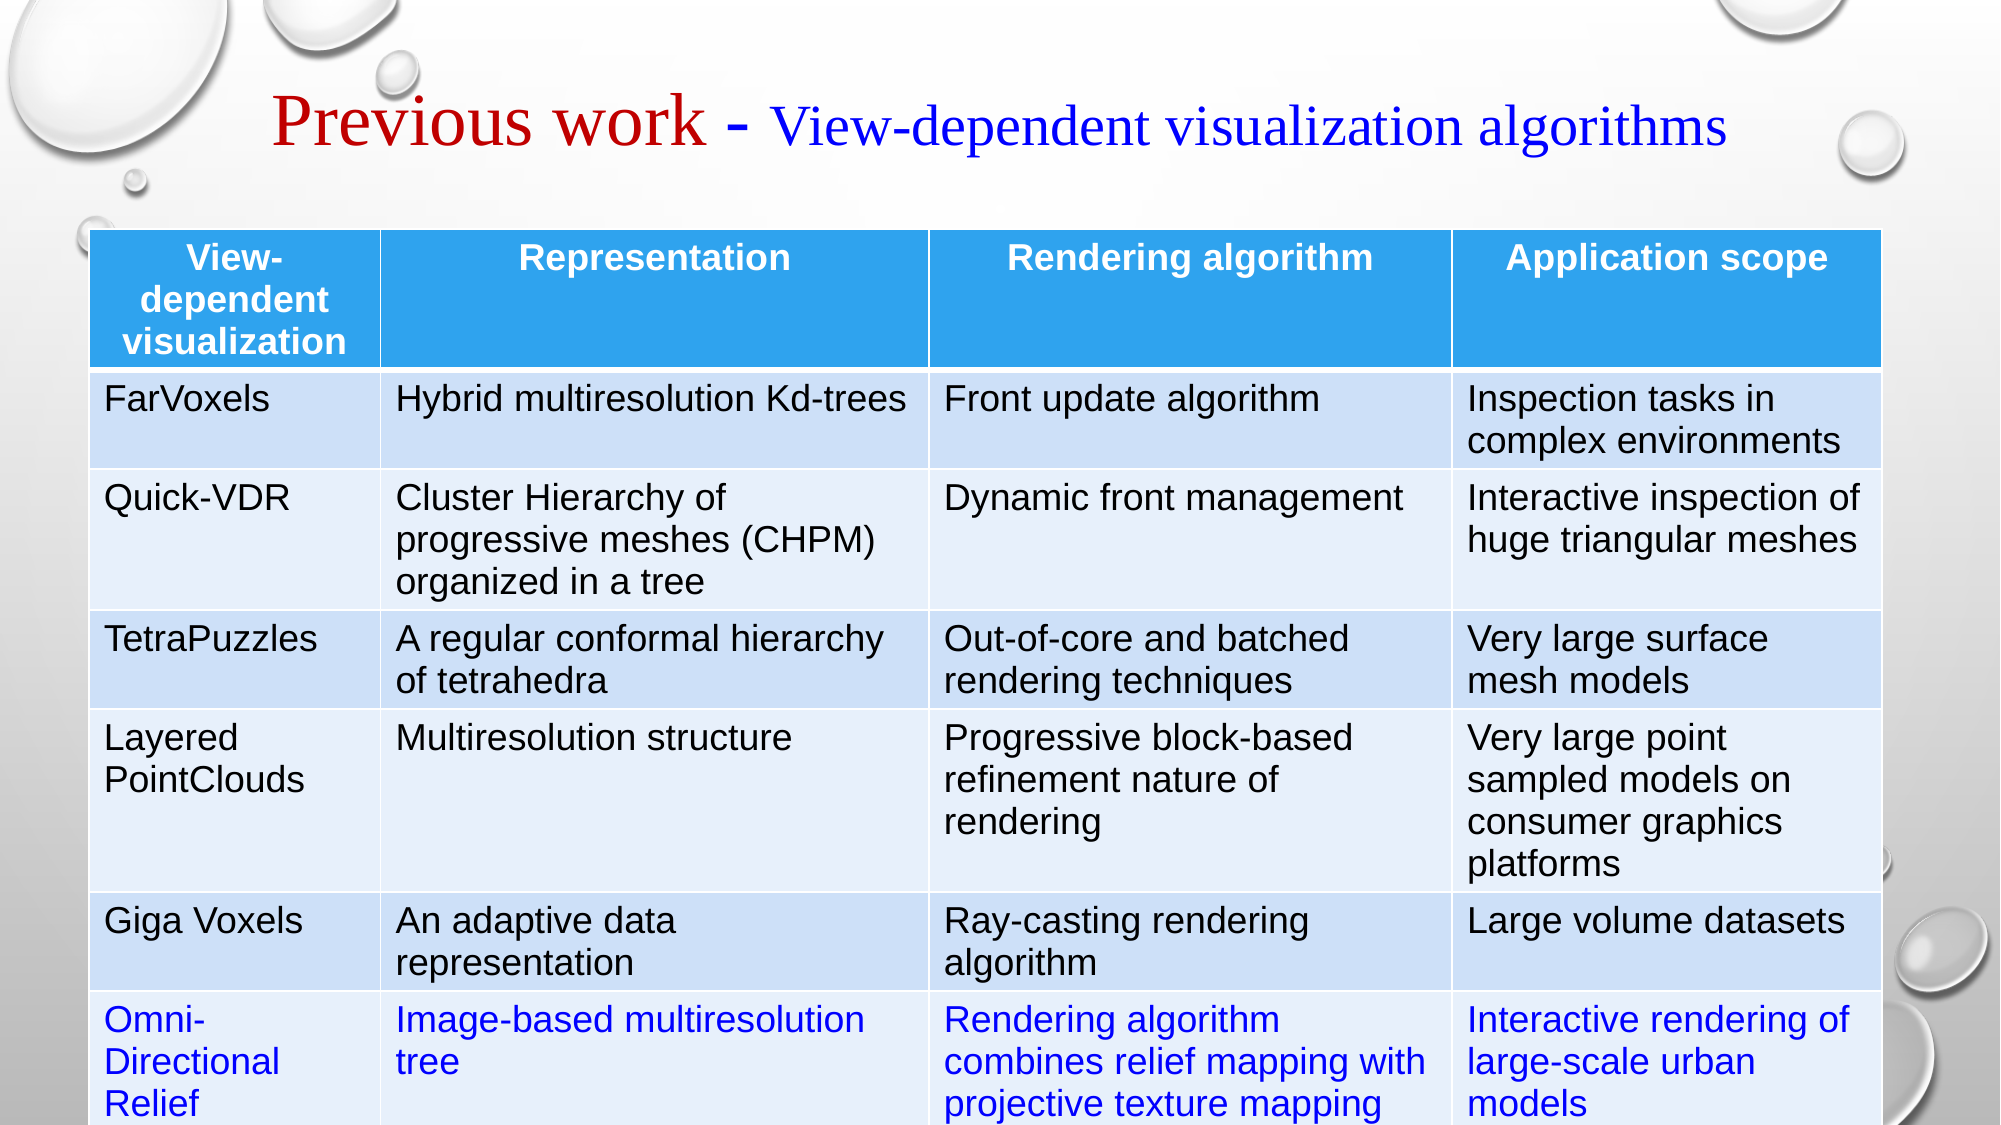

# Previous work - View-dependent visualization algorithms
| View-dependent visualization | Representation | Rendering algorithm | Application scope |
| --- | --- | --- | --- |
| FarVoxels | Hybrid multiresolution Kd-trees | Front update algorithm | Inspection tasks in complex environments |
| Quick-VDR | Cluster Hierarchy of progressive meshes (CHPM) organized in a tree | Dynamic front management | Interactive inspection of huge triangular meshes |
| TetraPuzzles | A regular conformal hierarchy of tetrahedra | Out-of-core and batched rendering techniques | Very large surface mesh models |
| Layered PointClouds | Multiresolution structure | Progressive block-based refinement nature of rendering | Very large point sampled models on consumer graphics platforms |
| Giga Voxels | An adaptive data representation | Ray-casting rendering algorithm | Large volume datasets |
| Omni-Directional Relief Impostors (ORIs) | Image-based multiresolution tree | Rendering algorithm combines relief mapping with projective texture mapping | Interactive rendering of large-scale urban models |